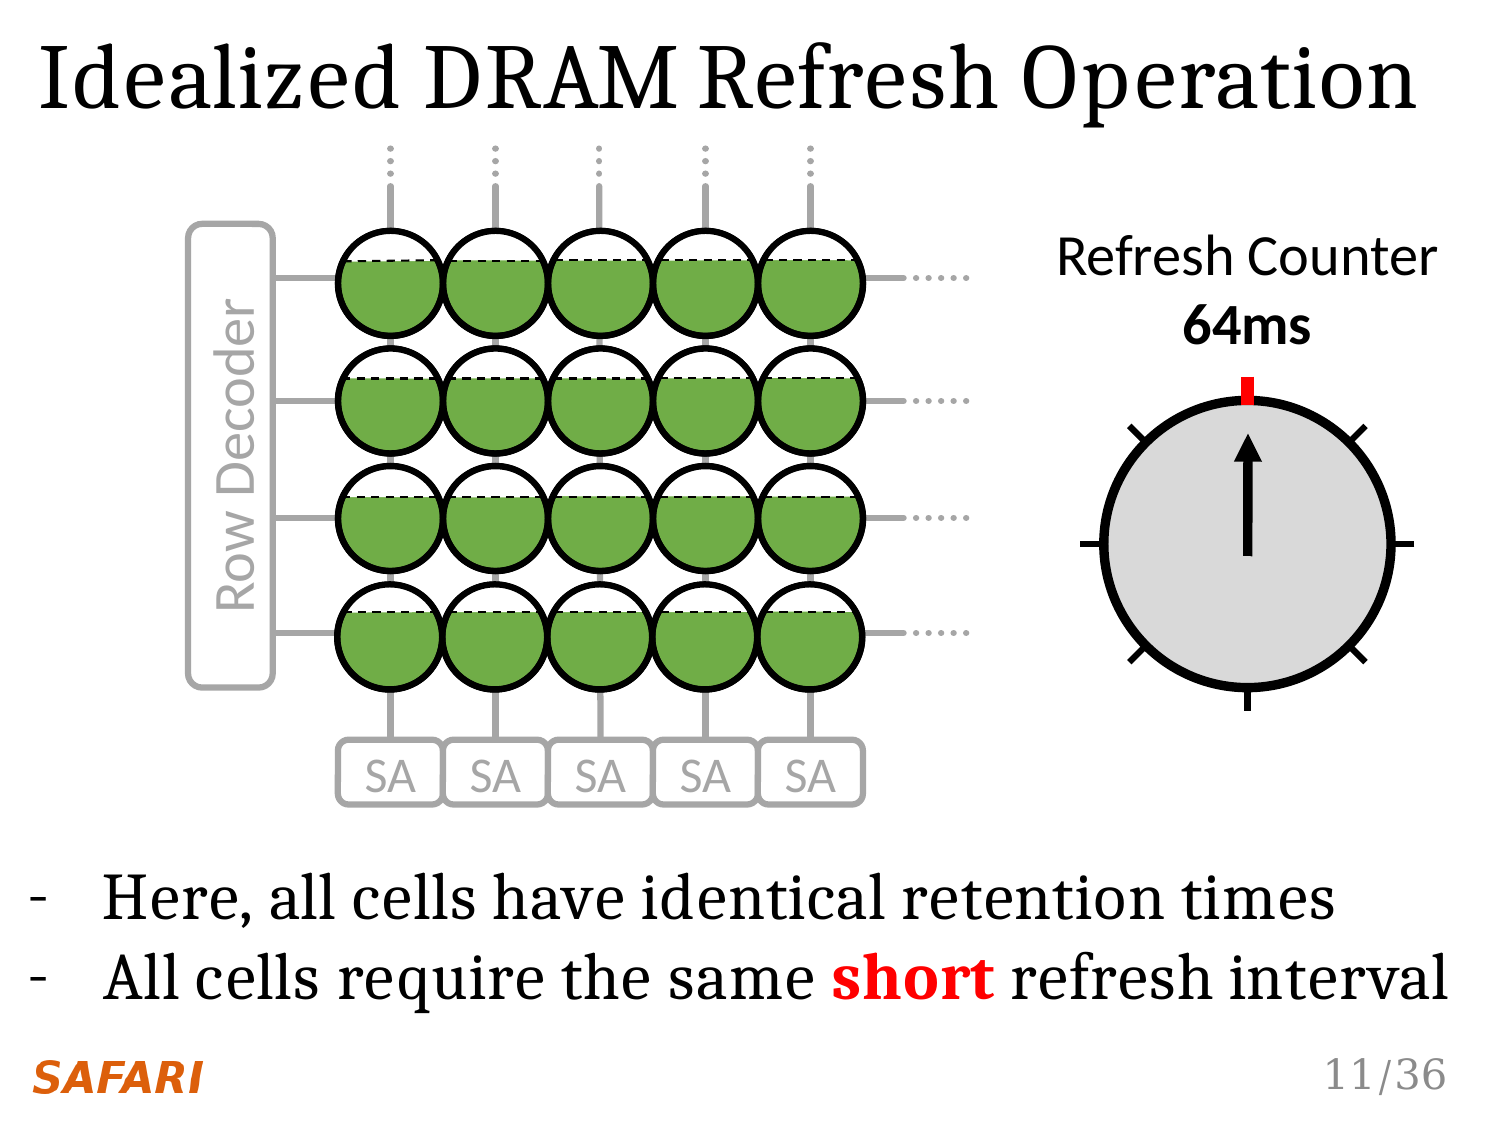

Idealized DRAM Refresh Operation
Row Decoder
SA
SA
SA
SA
SA
Refresh Counter
64ms

Here, all cells have identical retention times
All cells require the same short refresh interval
11/36